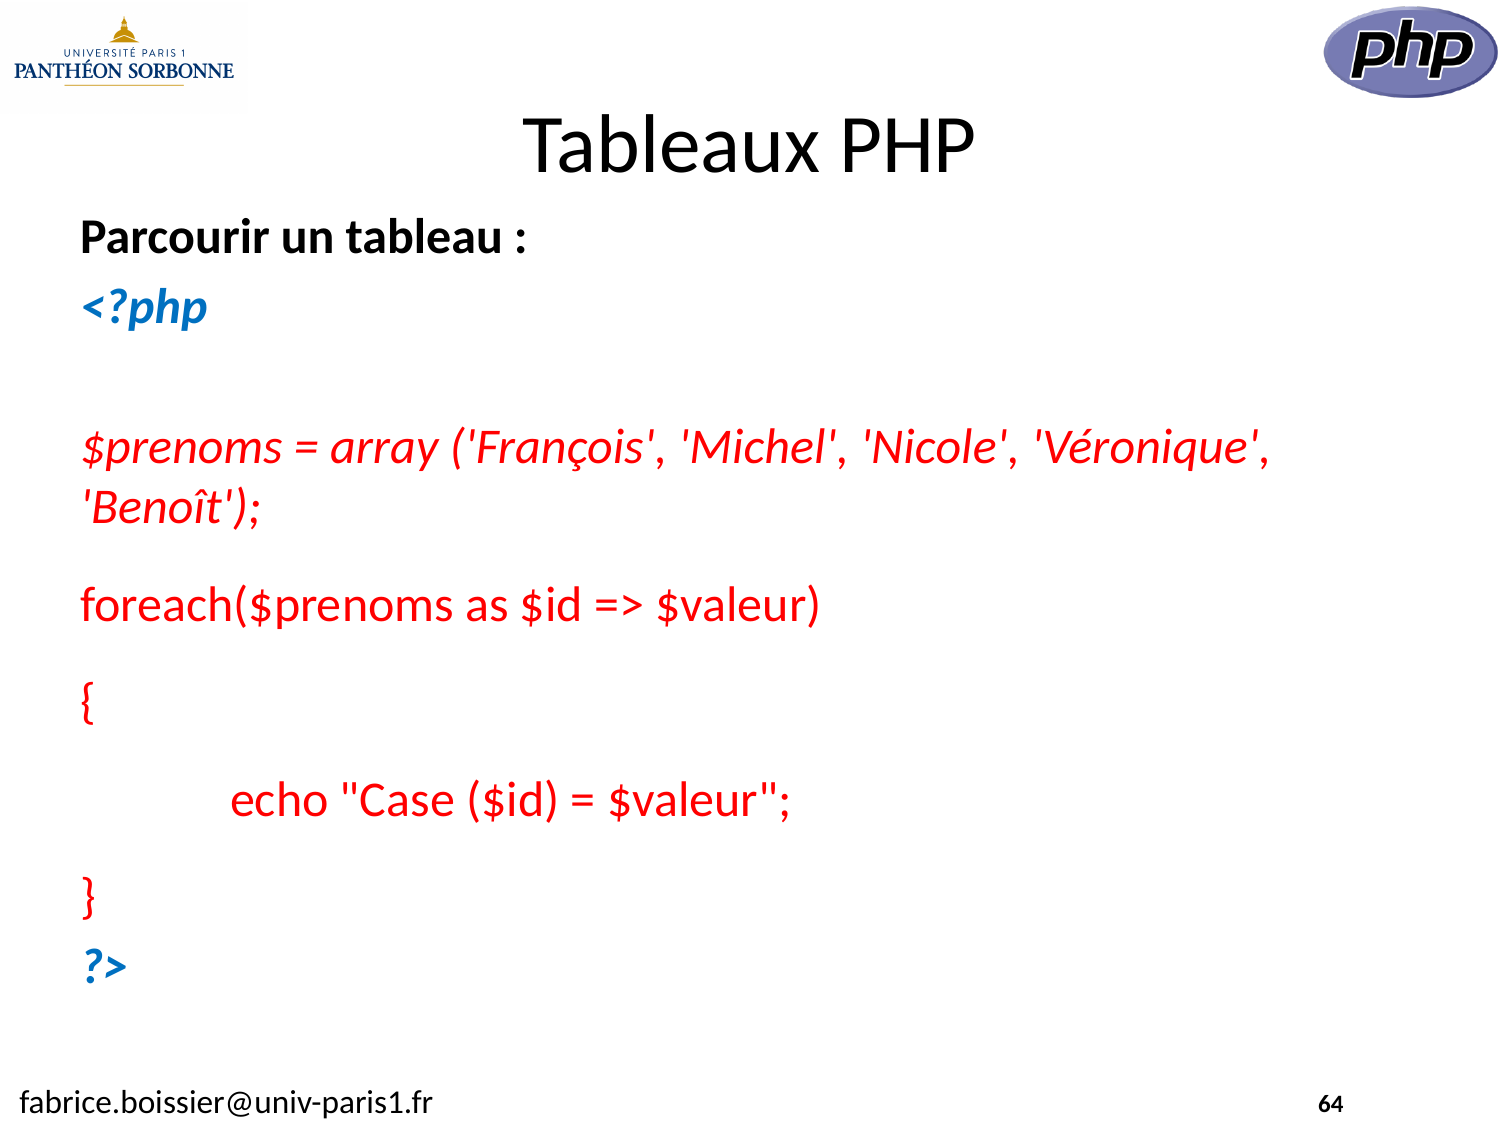

# Tableaux PHP
Parcourir un tableau :
<?php

$prenoms = array ('François', 'Michel', 'Nicole', 'Véronique', 'Benoît');
foreach($prenoms as $id => $valeur)
{
	echo "Case ($id) = $valeur";
}
?>
64